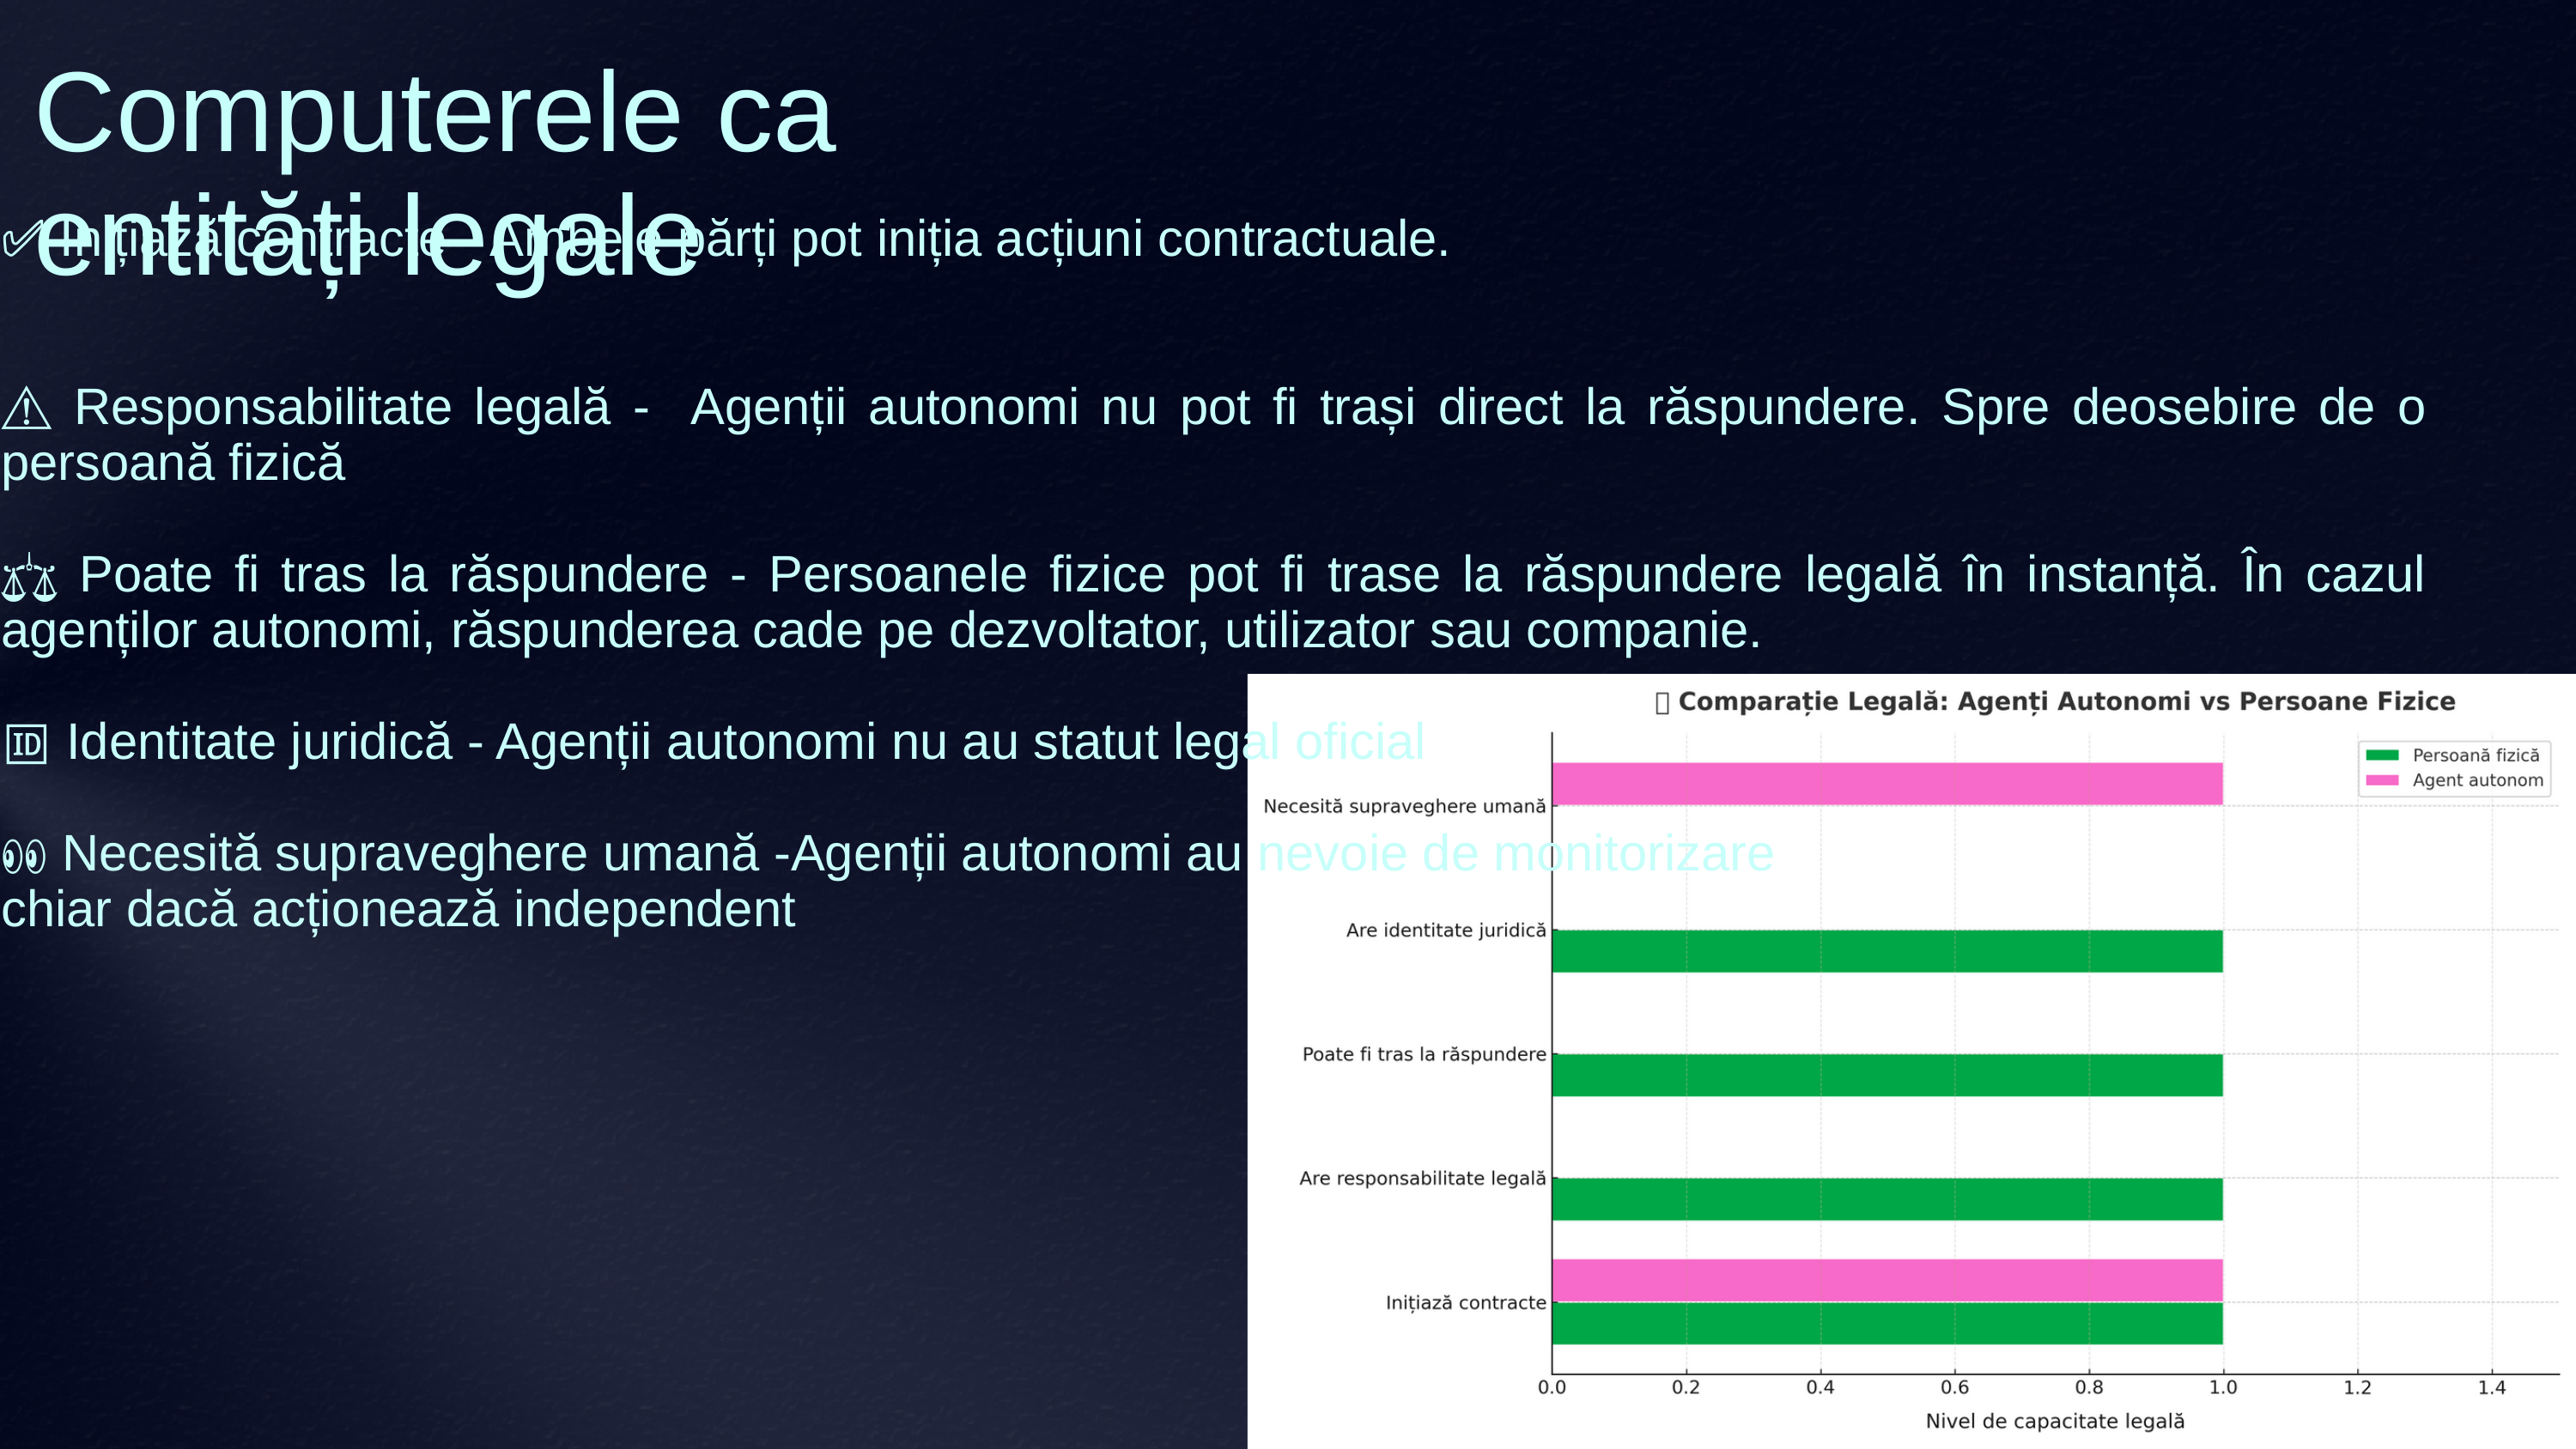

Computerele ca entități legale
✅ Inițiază contracte - Ambele părți pot iniția acțiuni contractuale.

⚠️ Responsabilitate legală -  Agenții autonomi nu pot fi trași direct la răspundere. Spre deosebire de o persoană fizică

⚖️ Poate fi tras la răspundere - Persoanele fizice pot fi trase la răspundere legală în instanță. În cazul agenților autonomi, răspunderea cade pe dezvoltator, utilizator sau companie.

🆔 Identitate juridică - Agenții autonomi nu au statut legal oficial

👀 Necesită supraveghere umană -Agenții autonomi au nevoie de monitorizare
chiar dacă acționează independent